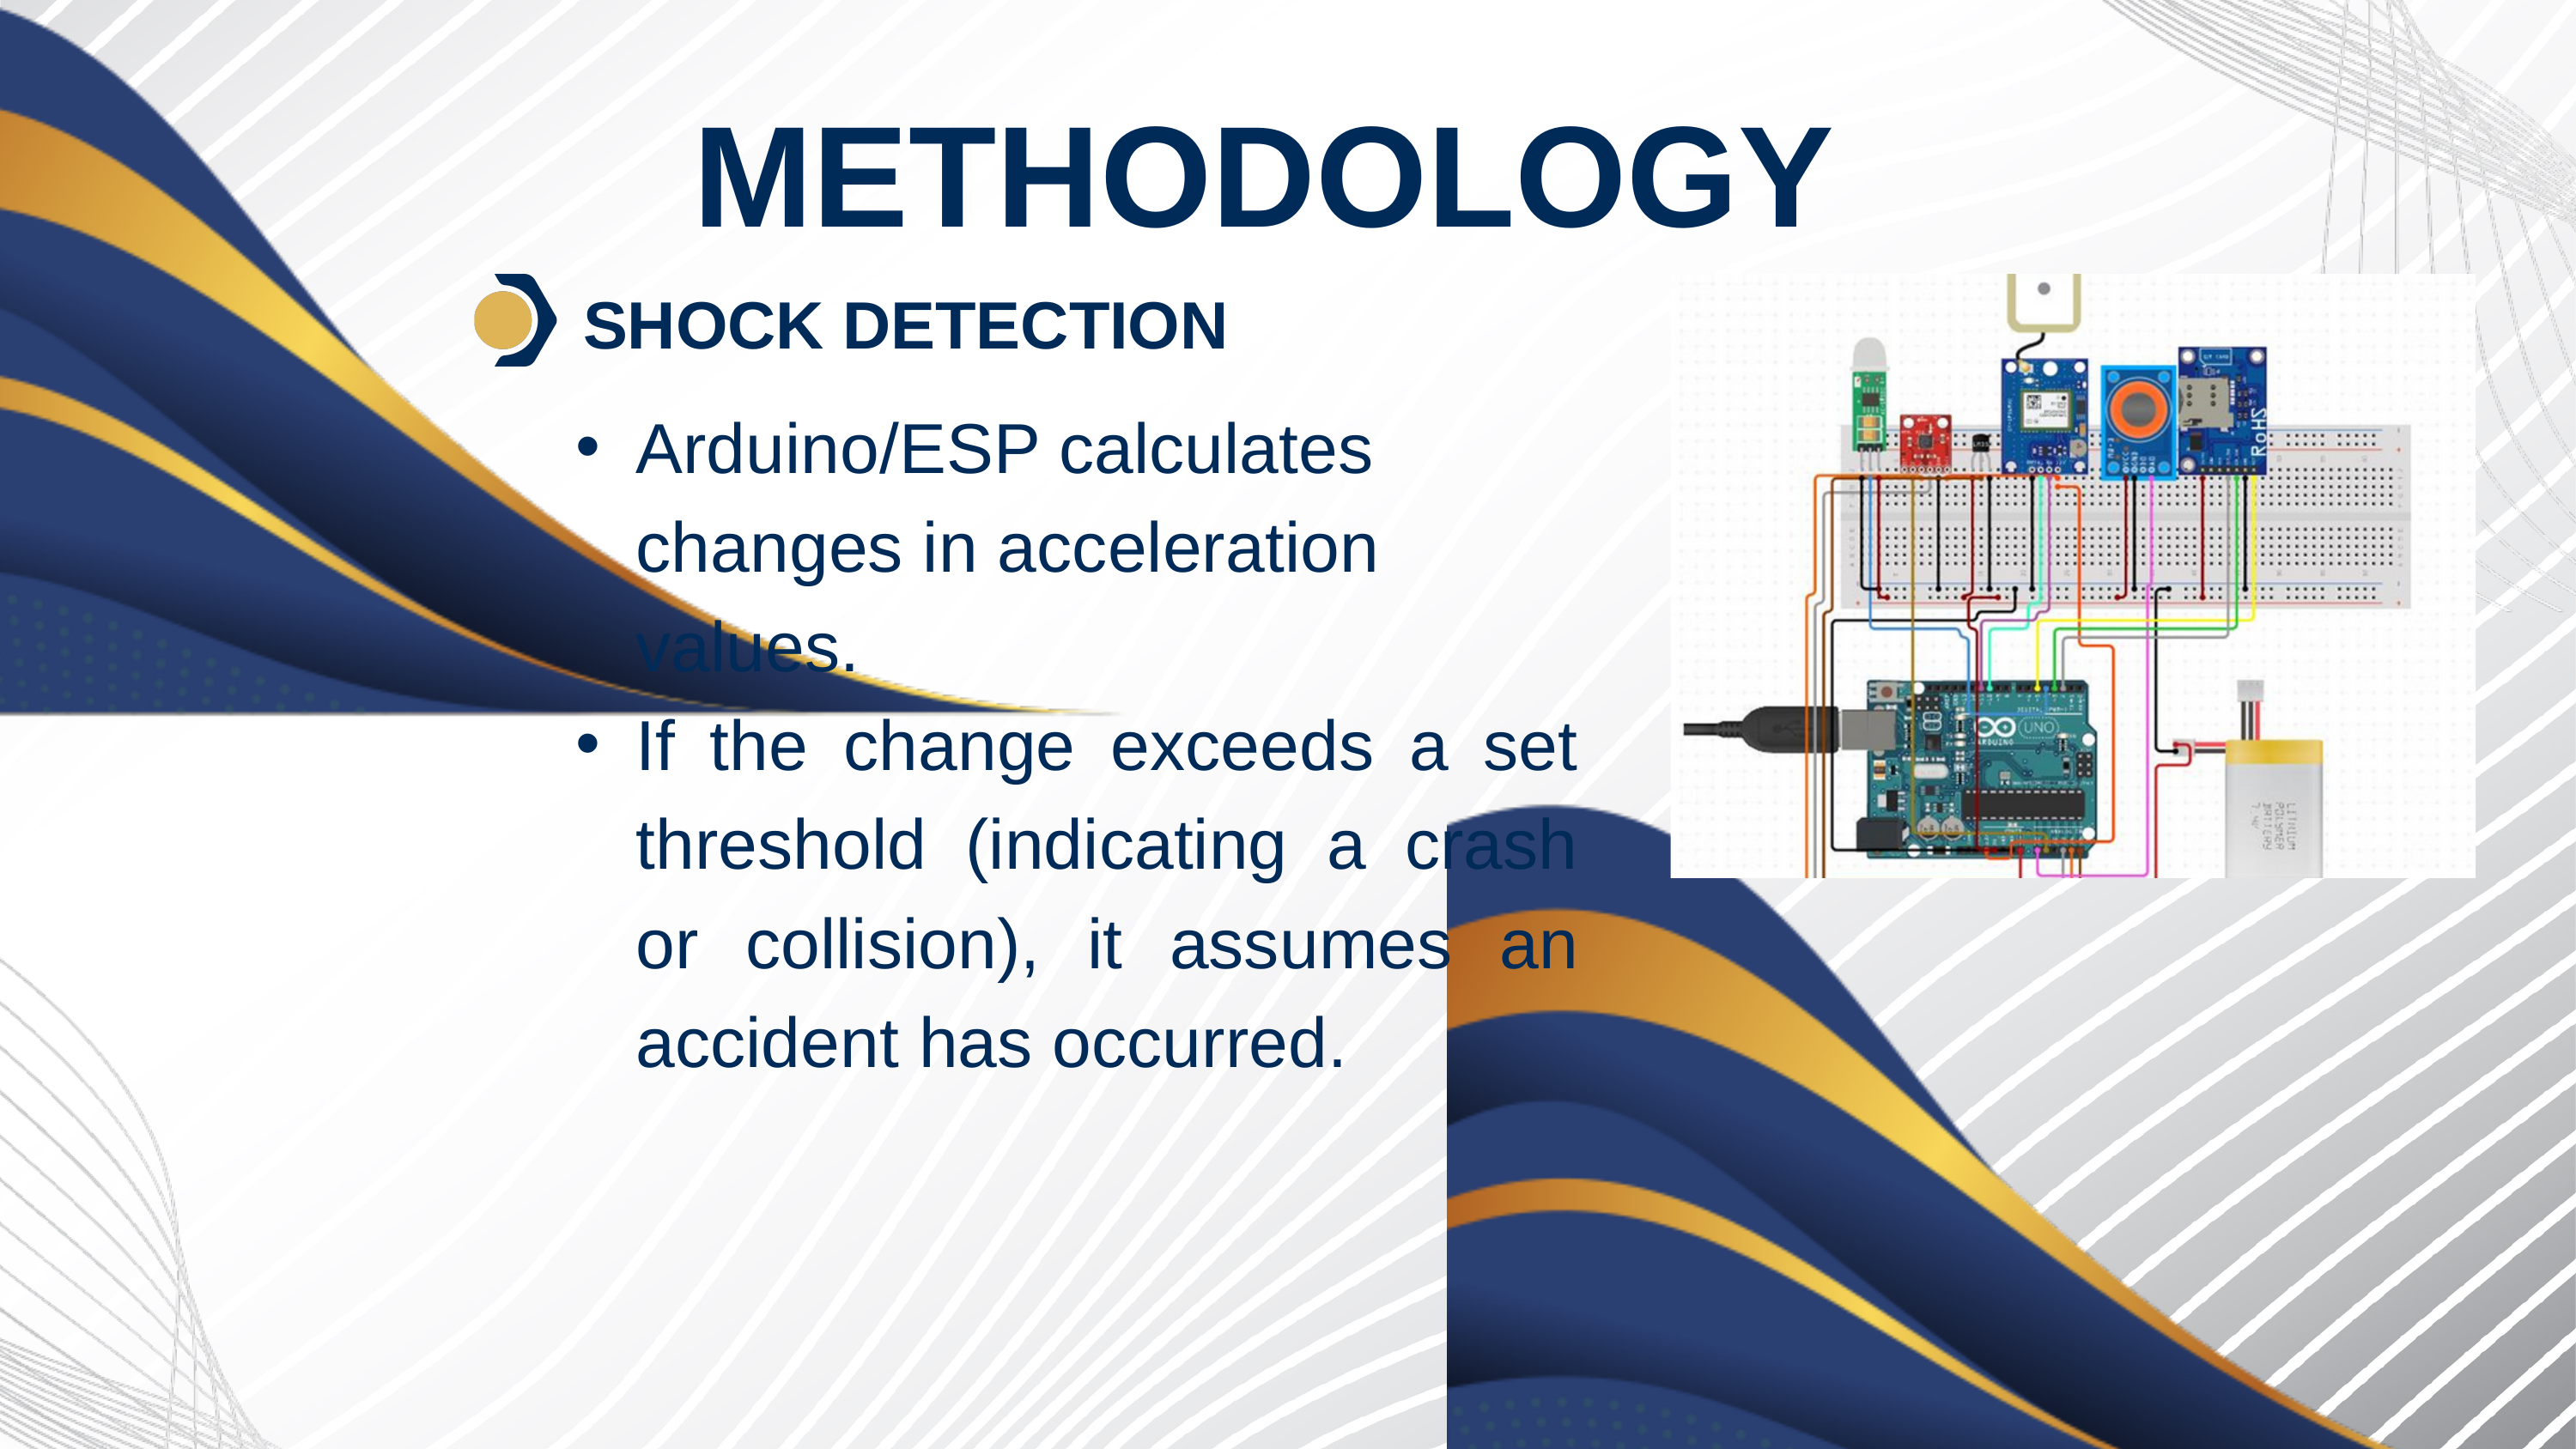

METHODOLOGY
SHOCK DETECTION

Arduino/ESP calculates changes in acceleration values.
If the change exceeds a set threshold (indicating a crash or collision), it assumes an accident has occurred.